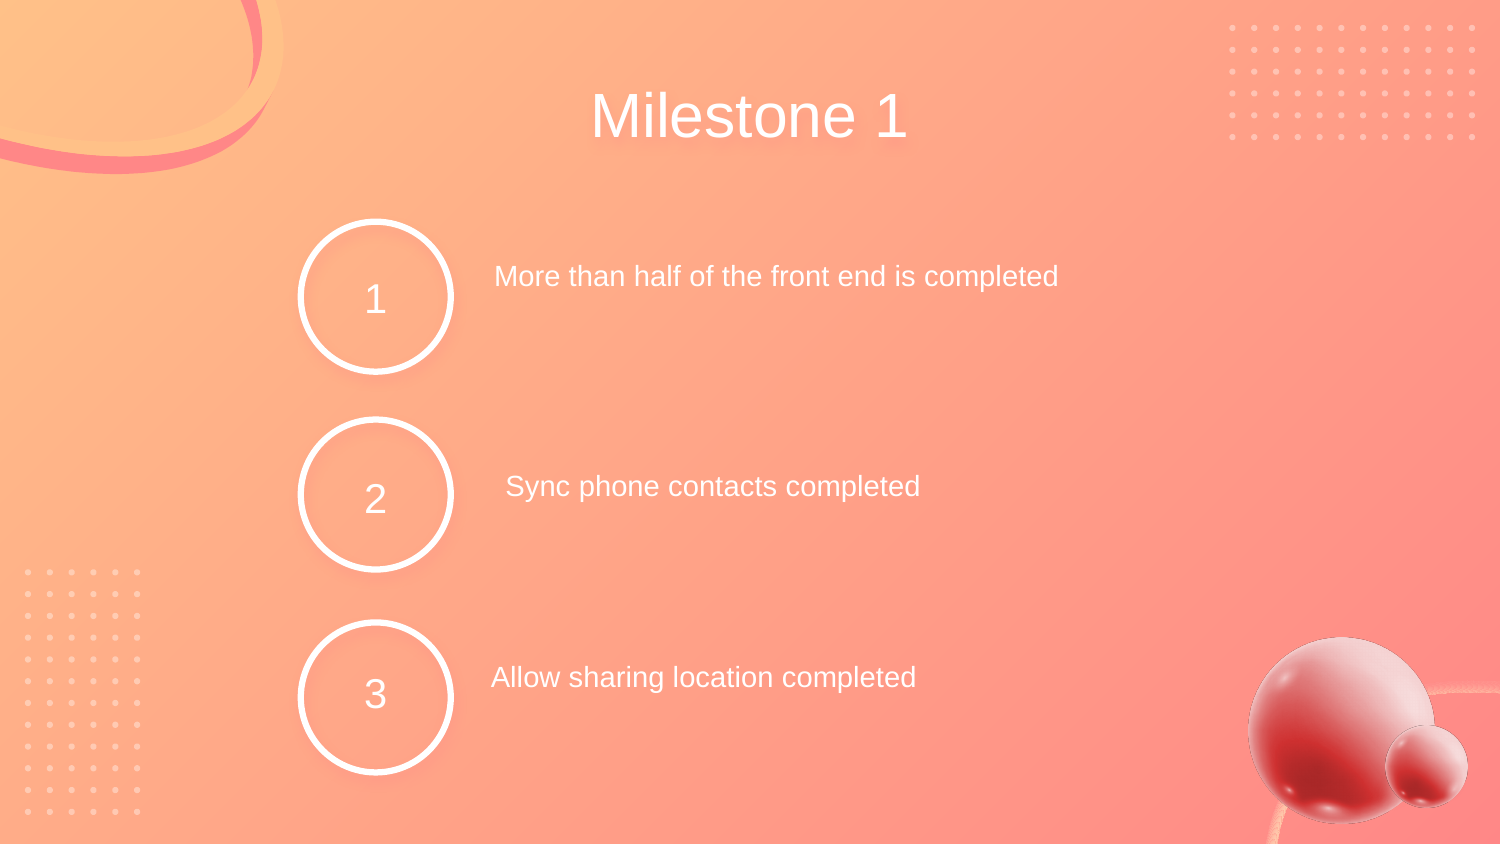

Milestone 1

More than half of the front end is completed
1

Sync phone contacts completed
2

Allow sharing location completed
3